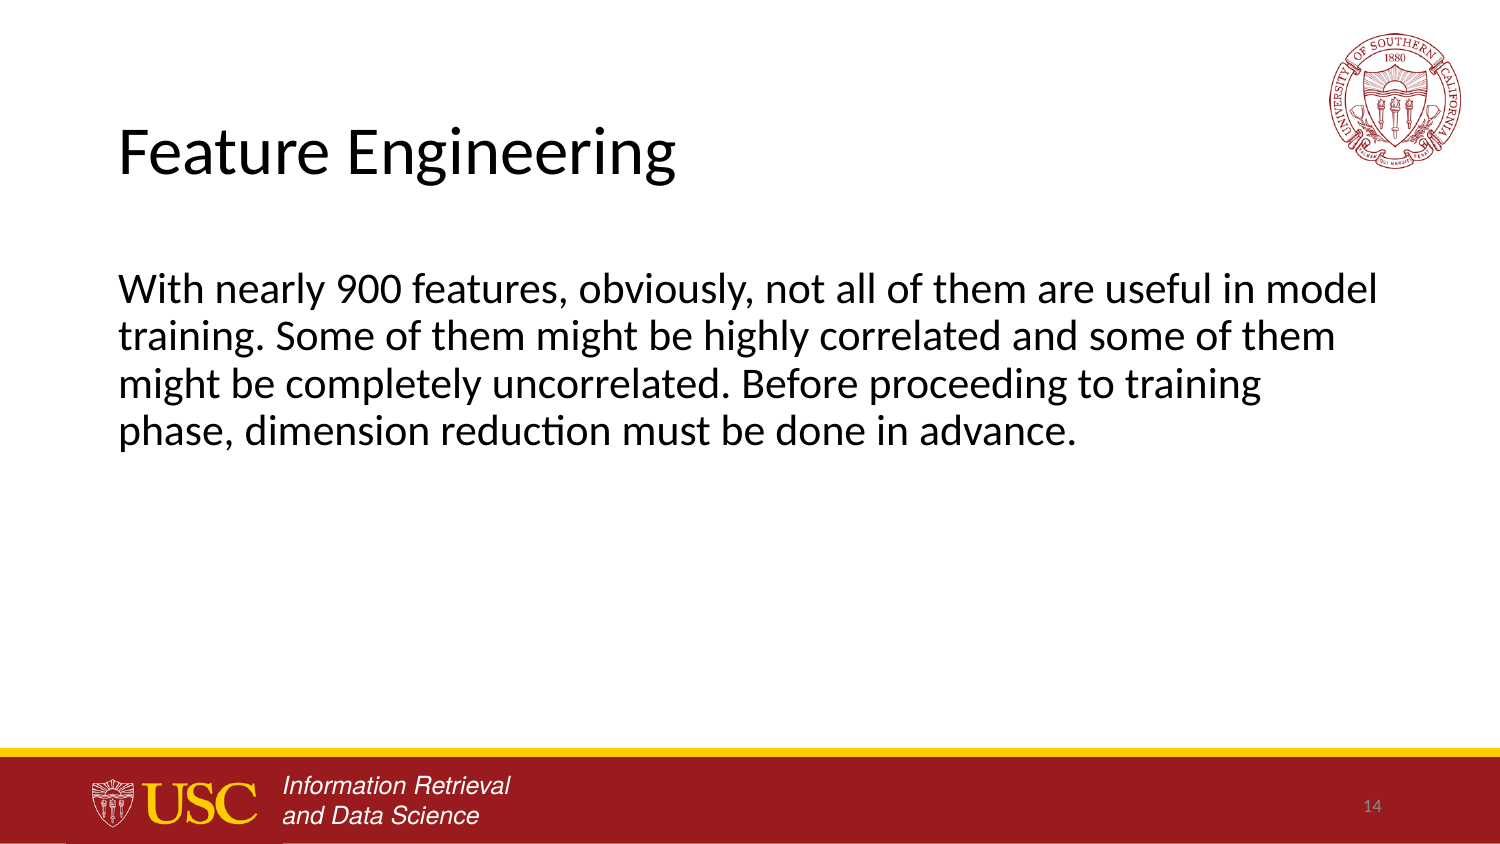

# Feature Engineering
With nearly 900 features, obviously, not all of them are useful in model training. Some of them might be highly correlated and some of them might be completely uncorrelated. Before proceeding to training phase, dimension reduction must be done in advance.
14